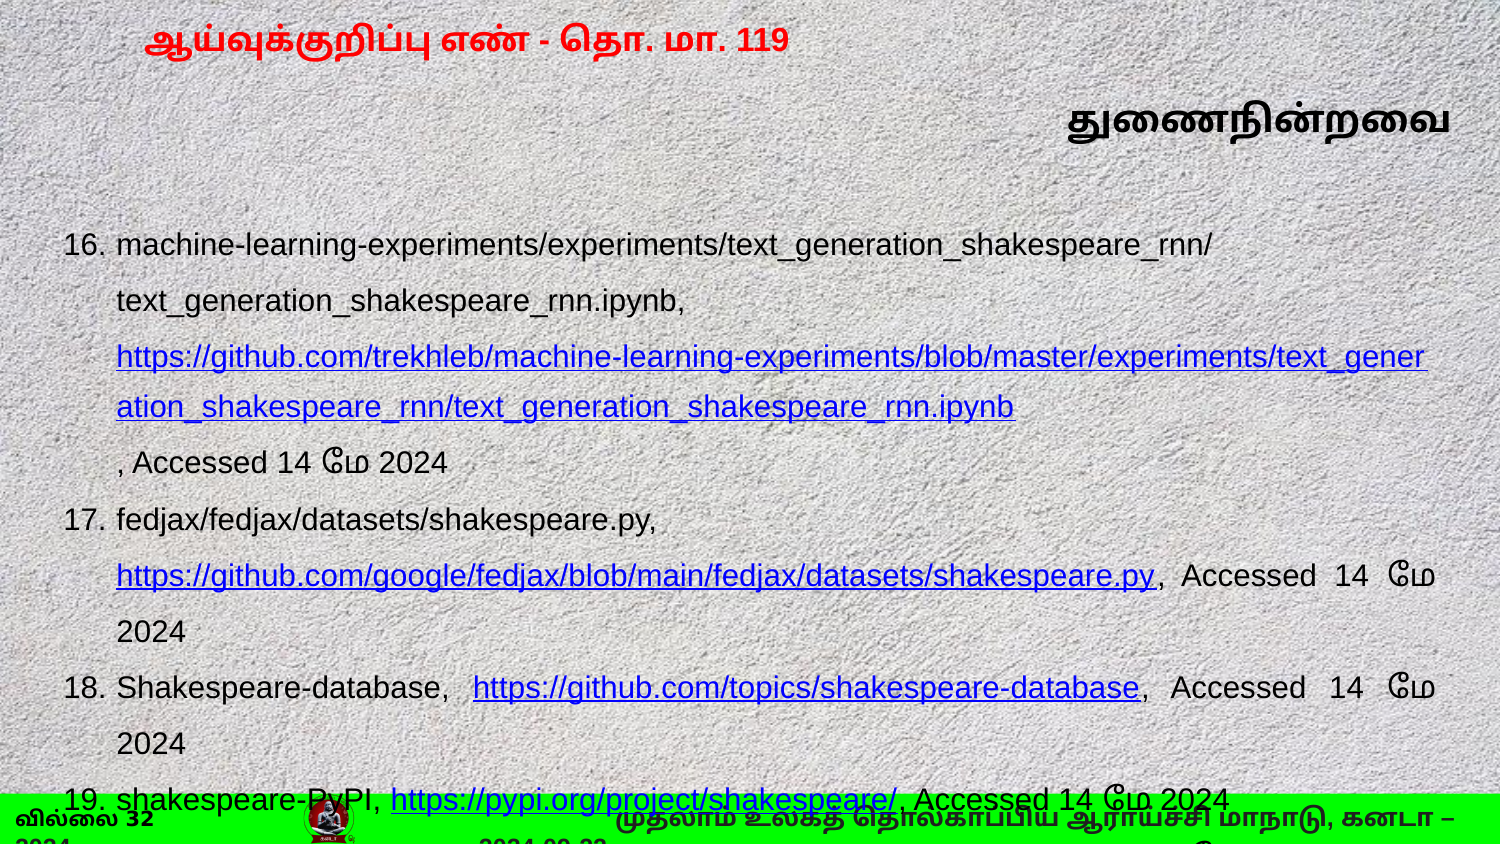

# துணைநின்றவை
machine-learning-experiments/experiments/text_generation_shakespeare_rnn/text_generation_shakespeare_rnn.ipynb, https://github.com/trekhleb/machine-learning-experiments/blob/master/experiments/text_generation_shakespeare_rnn/text_generation_shakespeare_rnn.ipynb, Accessed 14 மே 2024
fedjax/fedjax/datasets/shakespeare.py, https://github.com/google/fedjax/blob/main/fedjax/datasets/shakespeare.py, Accessed 14 மே 2024
Shakespeare-database, https://github.com/topics/shakespeare-database, Accessed 14 மே 2024
shakespeare-PyPI, https://pypi.org/project/shakespeare/, Accessed 14 மே 2024
py-shakespeare-PyPI, https://pypi.org/project/py-shakespeare/, Accessed 14 மே 2024